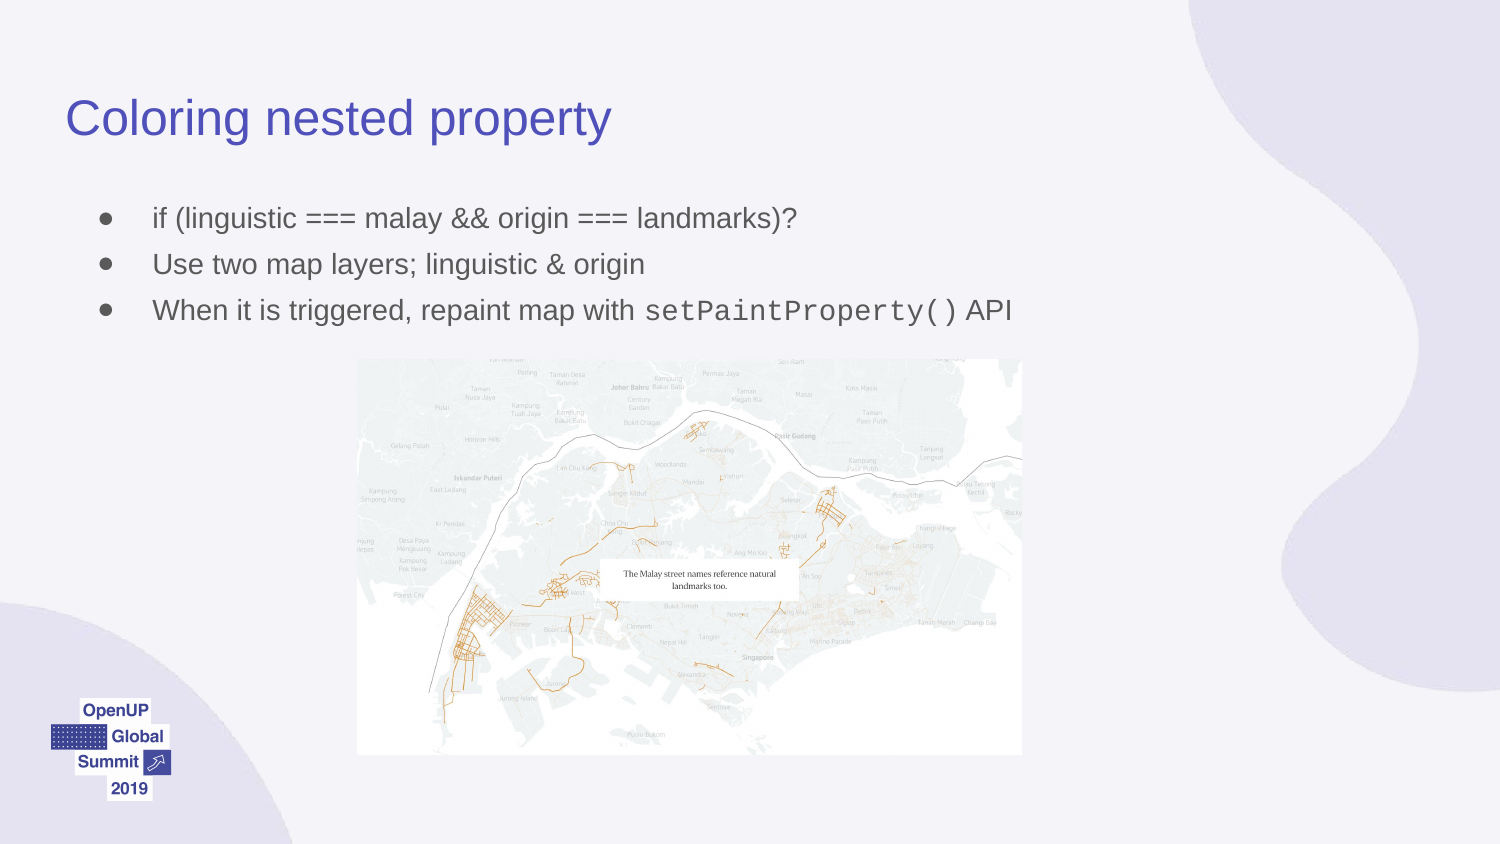

# Coloring nested property
if (linguistic === malay && origin === landmarks)?
Use two map layers; linguistic & origin
When it is triggered, repaint map with setPaintProperty() API